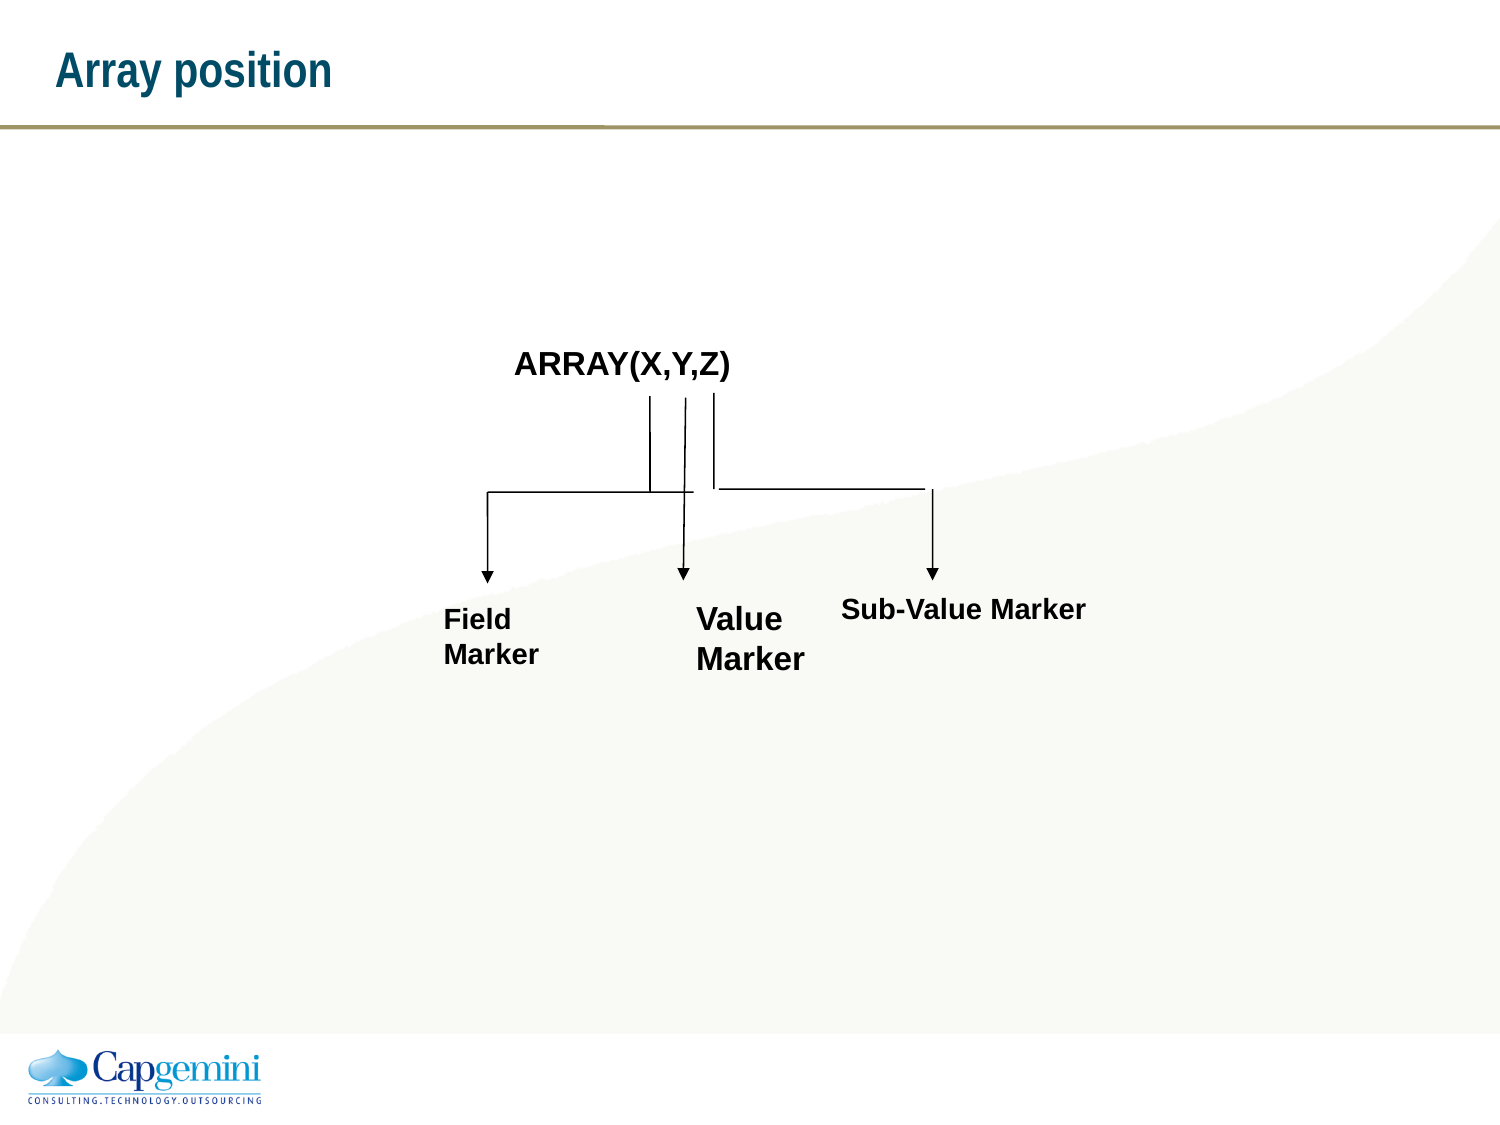

# Array position

ARRAY(X,Y,Z)

Sub-Value Marker
Value Marker
Field Marker